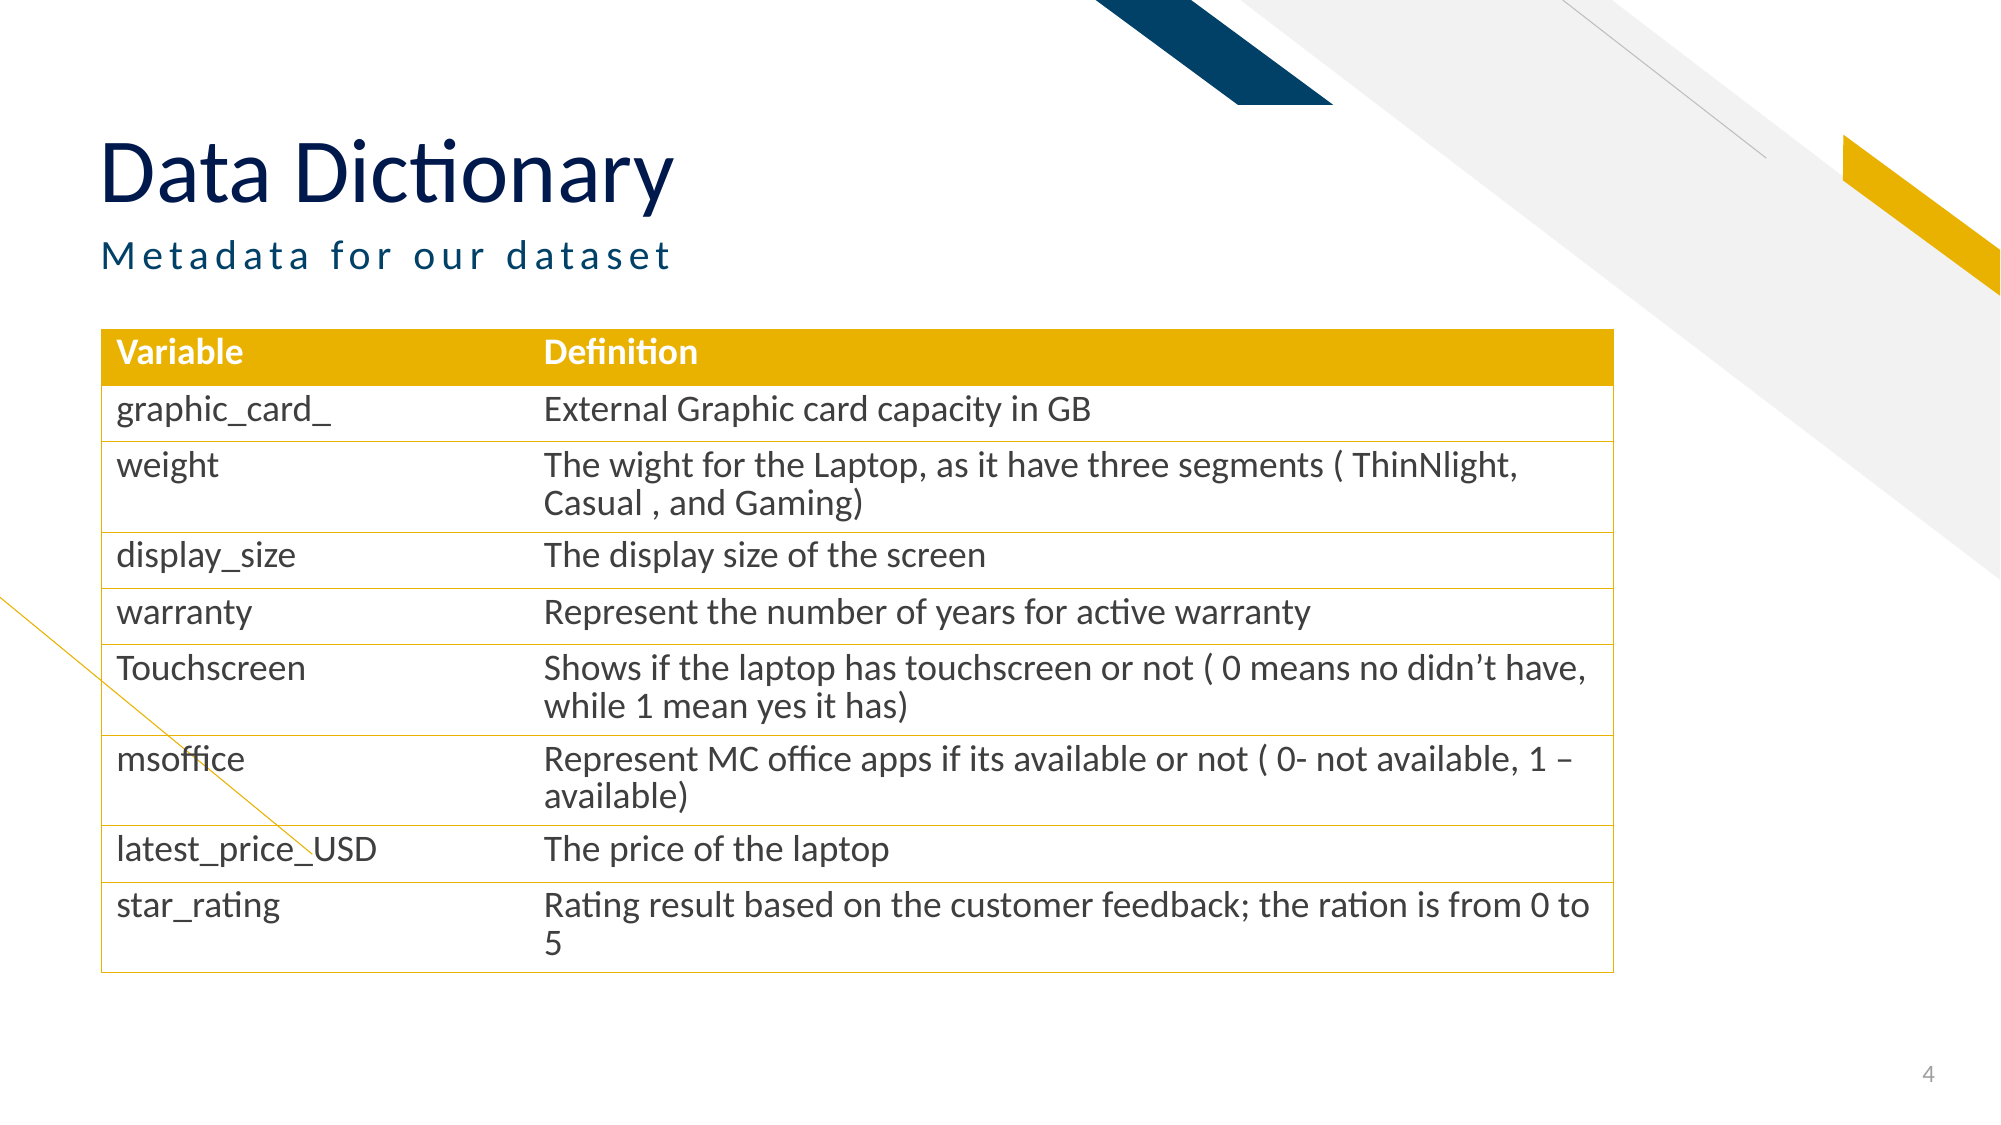

# Data Dictionary
Metadata for our dataset
| Variable​ | Definition |
| --- | --- |
| graphic\_card\_ | External Graphic card capacity in GB |
| weight | The wight for the Laptop, as it have three segments ( ThinNlight, Casual , and Gaming) |
| display\_size | The display size of the screen |
| warranty | Represent the number of years for active warranty |
| Touchscreen | Shows if the laptop has touchscreen or not ( 0 means no didn’t have, while 1 mean yes it has) |
| msoffice | Represent MC office apps if its available or not ( 0- not available, 1 – available) |
| latest\_price\_USD | The price of the laptop |
| star\_rating | Rating result based on the customer feedback; the ration is from 0 to 5 |
4